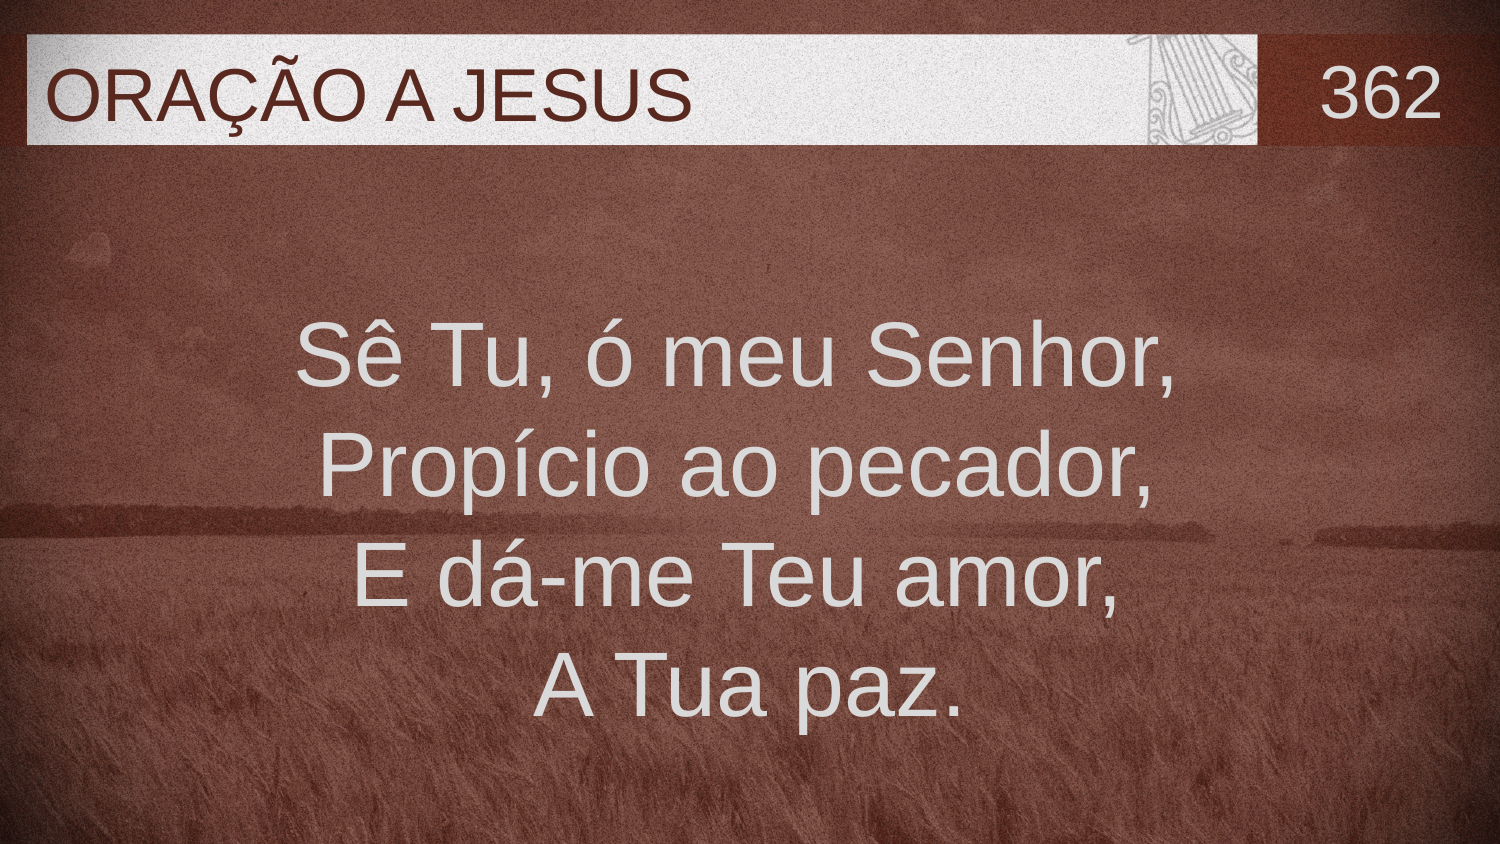

# ORAÇÃO A JESUS
362
Sê Tu, ó meu Senhor,
Propício ao pecador,
E dá-me Teu amor,
A Tua paz.